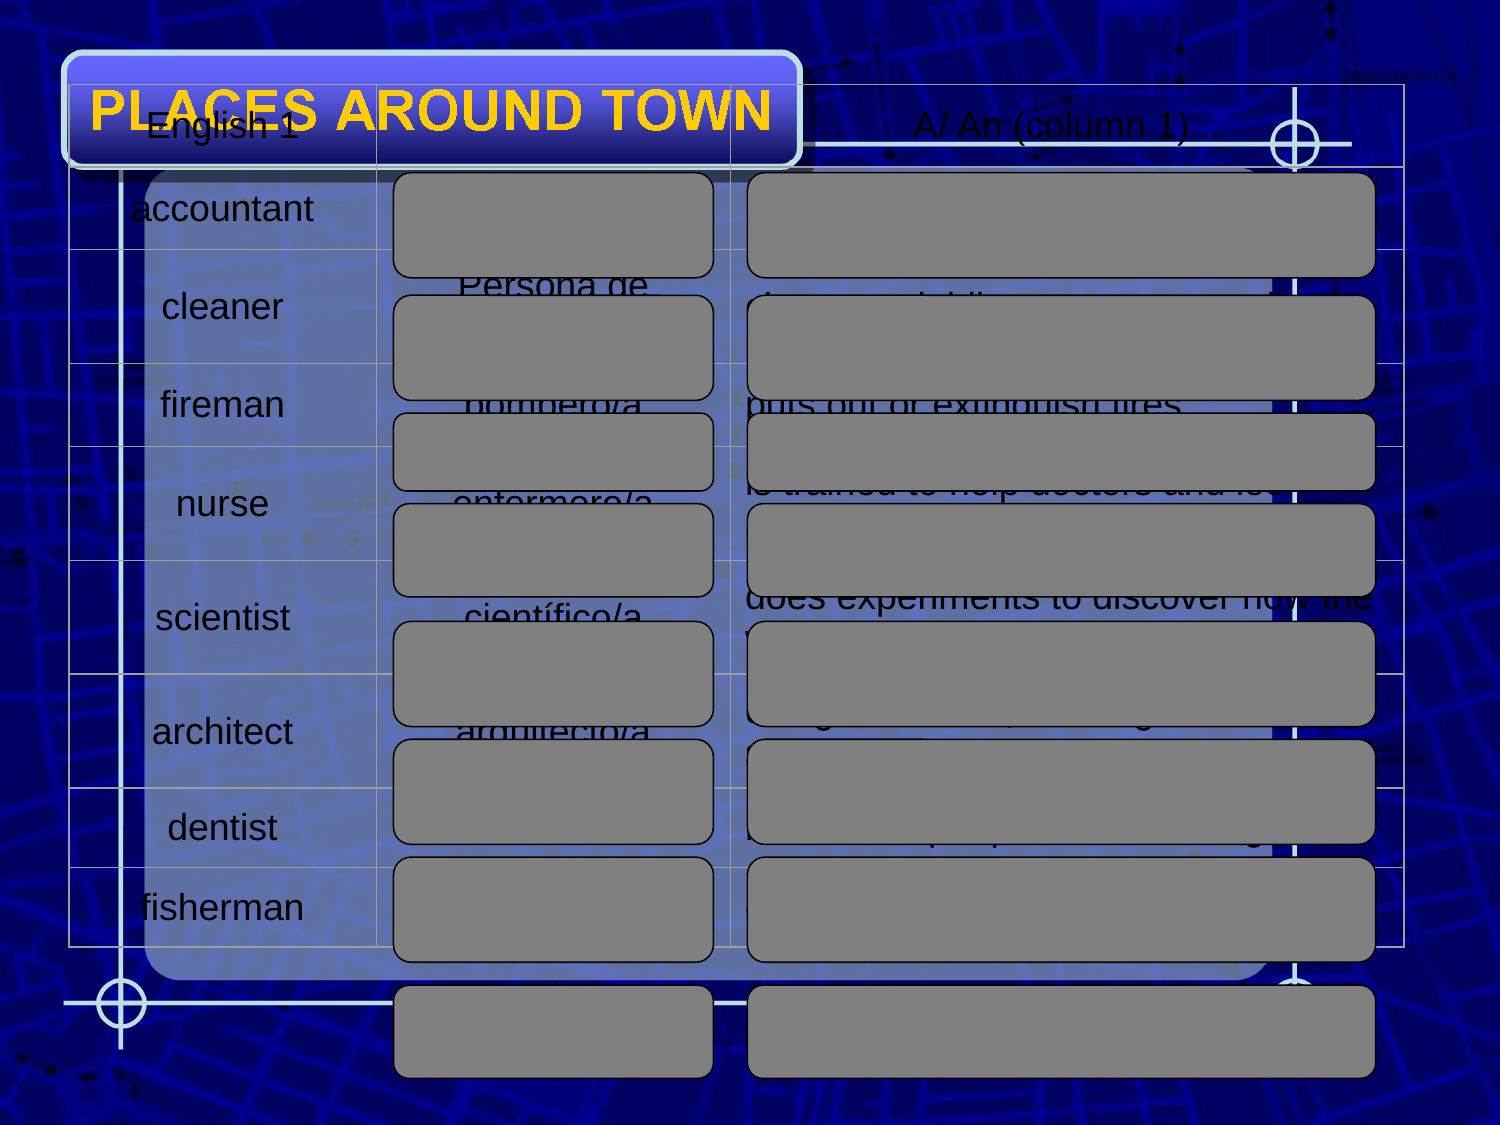

| English 1 |  | A/ An (column 1) .. |
| --- | --- | --- |
| accountant | contable | helps companies manage money |
| cleaner | Persona de limpieza | cleans and tidies an area or a place |
| fireman | bombero/a | puts out or extinguish fires |
| nurse | enfermero/a | is trained to help doctors and look after the sick. |
| scientist | científico/a | does experiments to discover how the world works |
| architect | arquitecto/a | designs houses, buildings and structures |
| dentist | dentista | looks after people’s teeth and gums |
| fisherman | pescador/a | catches fish in the river or sea to sell |